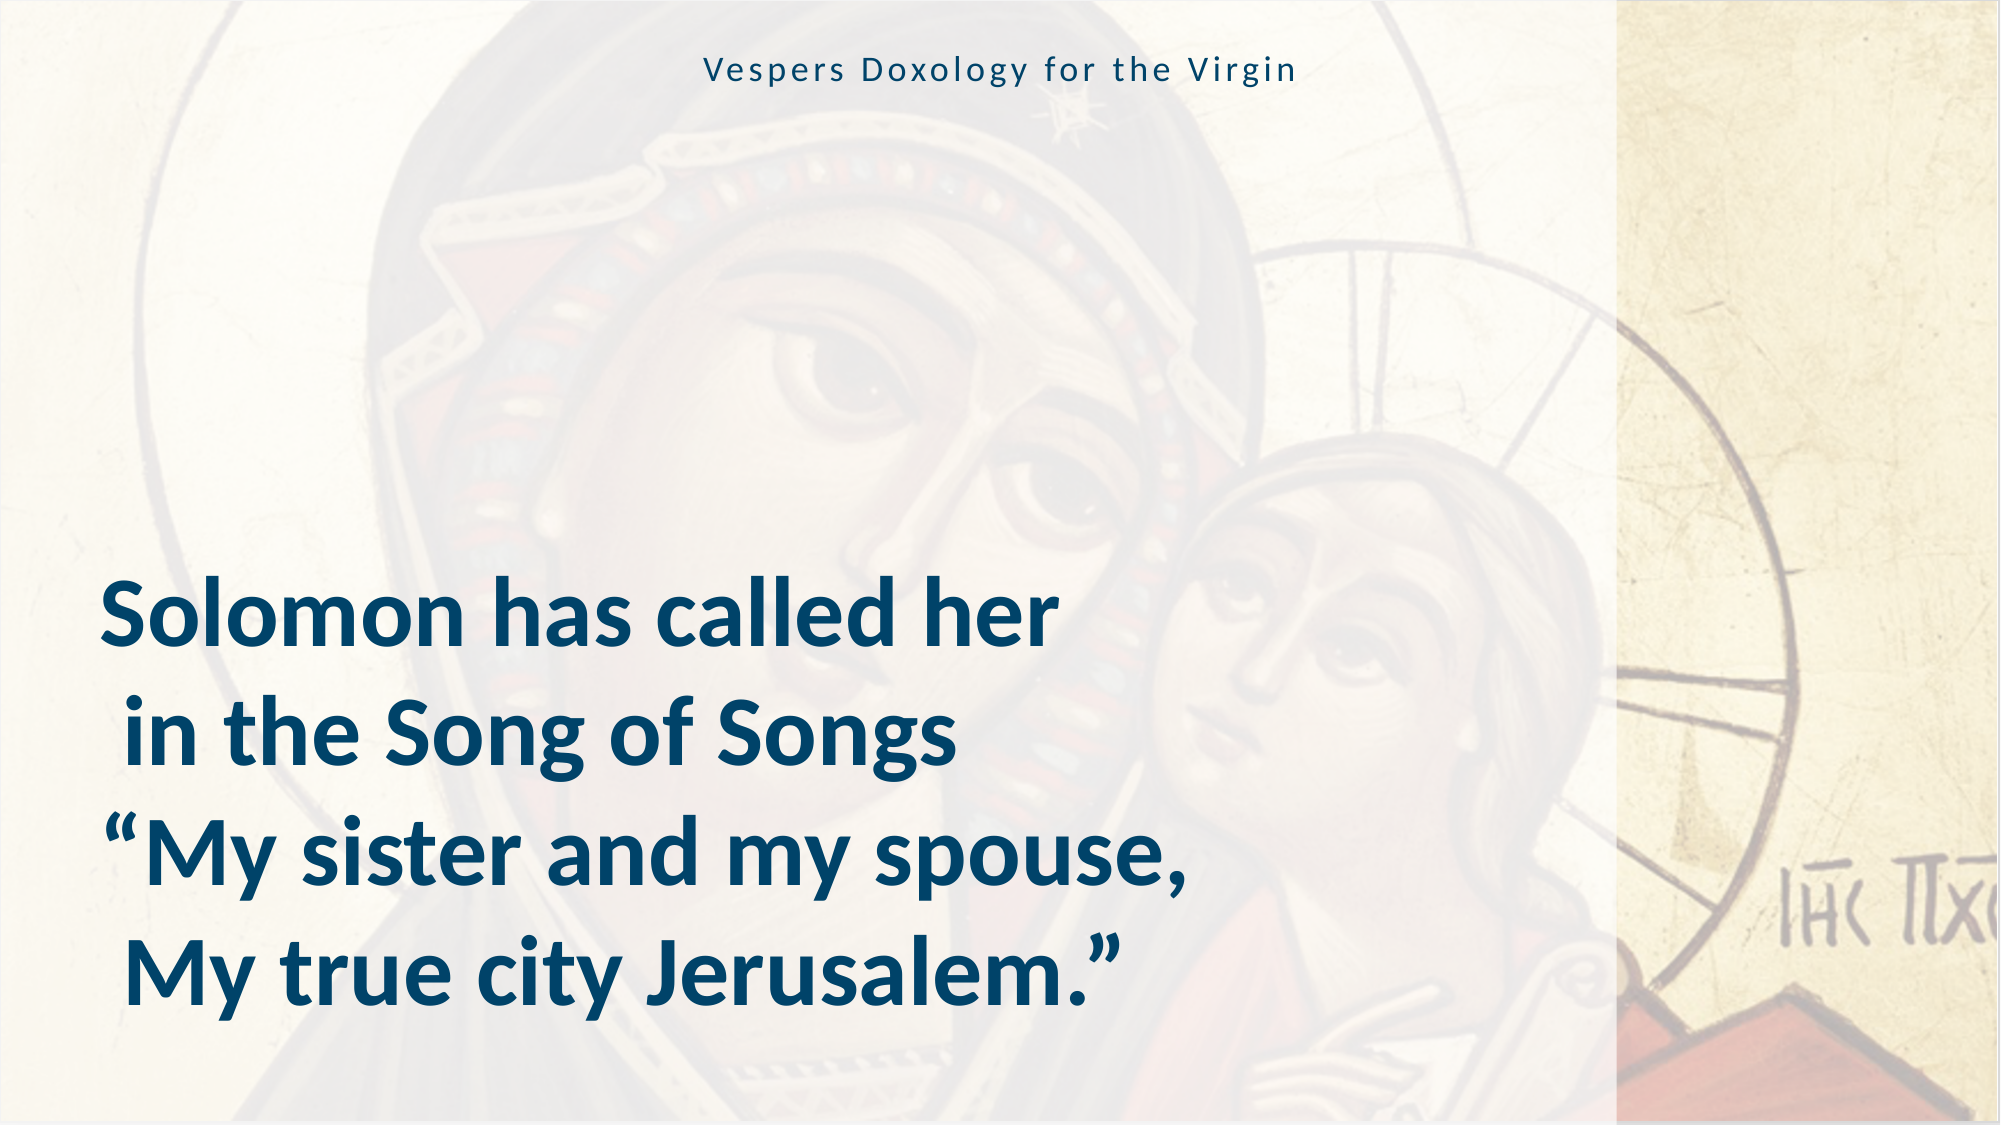

Vespers Doxology for the Virgin

Solomon has called her
 in the Song of Songs
“My sister and my spouse,
 My true city Jerusalem.”